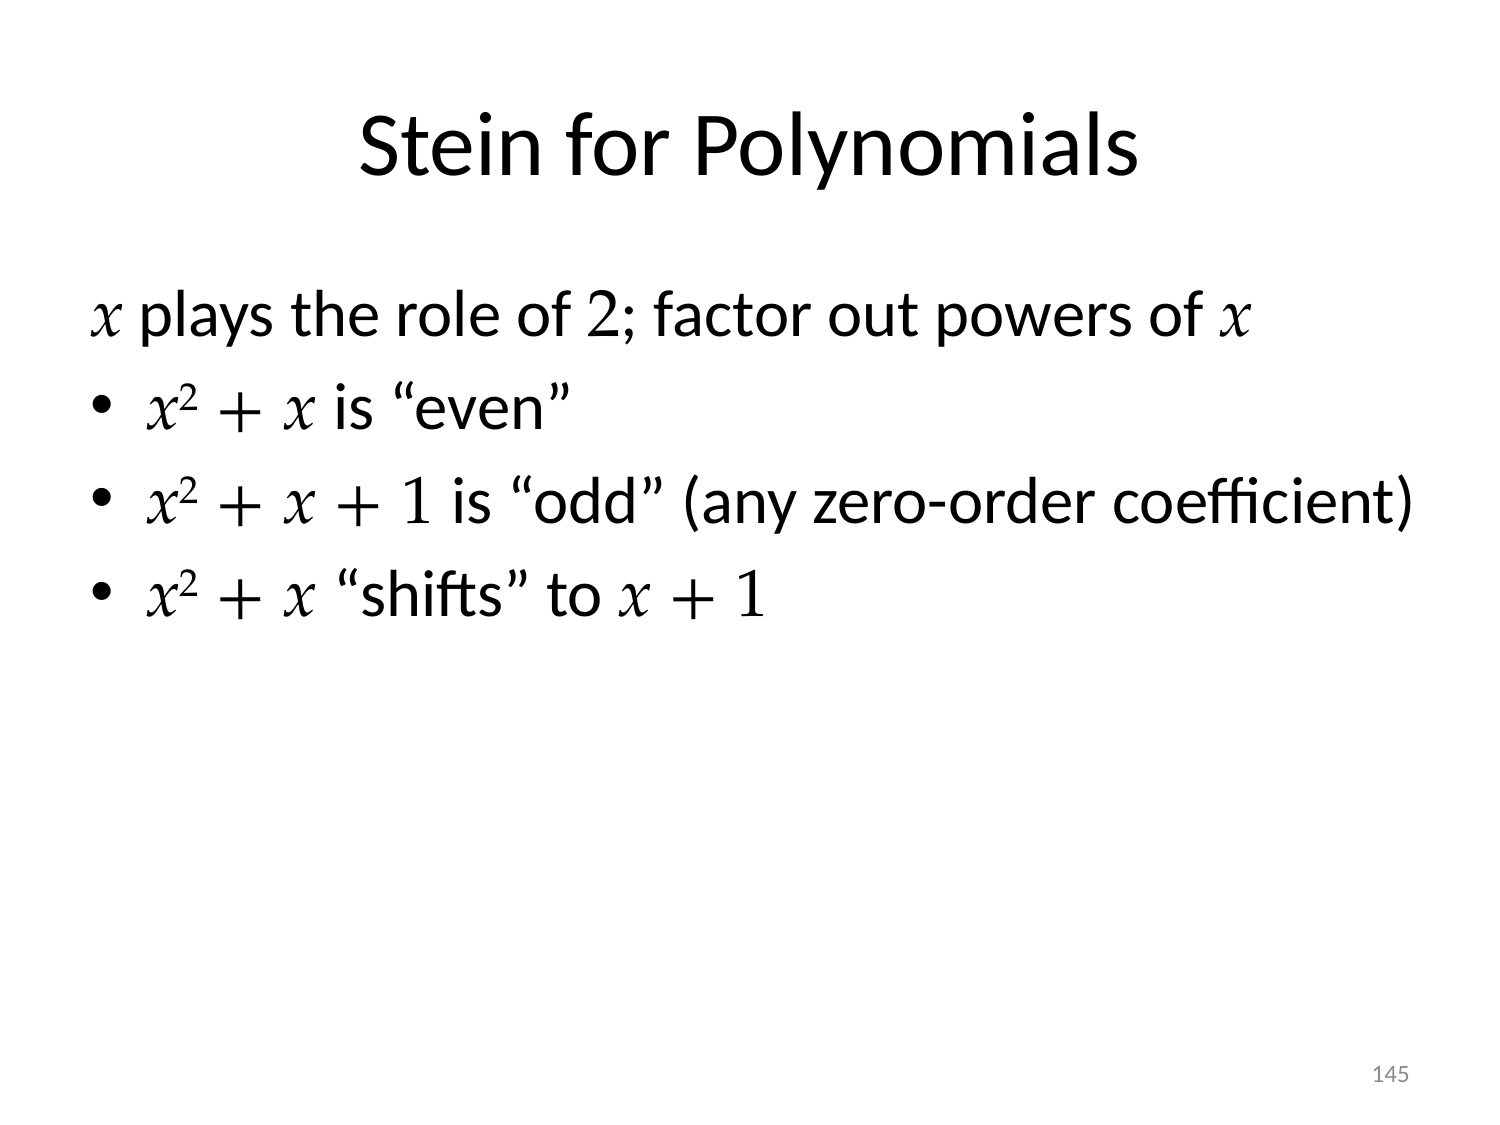

# Stein for Polynomials
x plays the role of 2; factor out powers of x
x2 + x is “even”
x2 + x + 1 is “odd” (any zero-order coefficient)
x2 + x “shifts” to x + 1
145